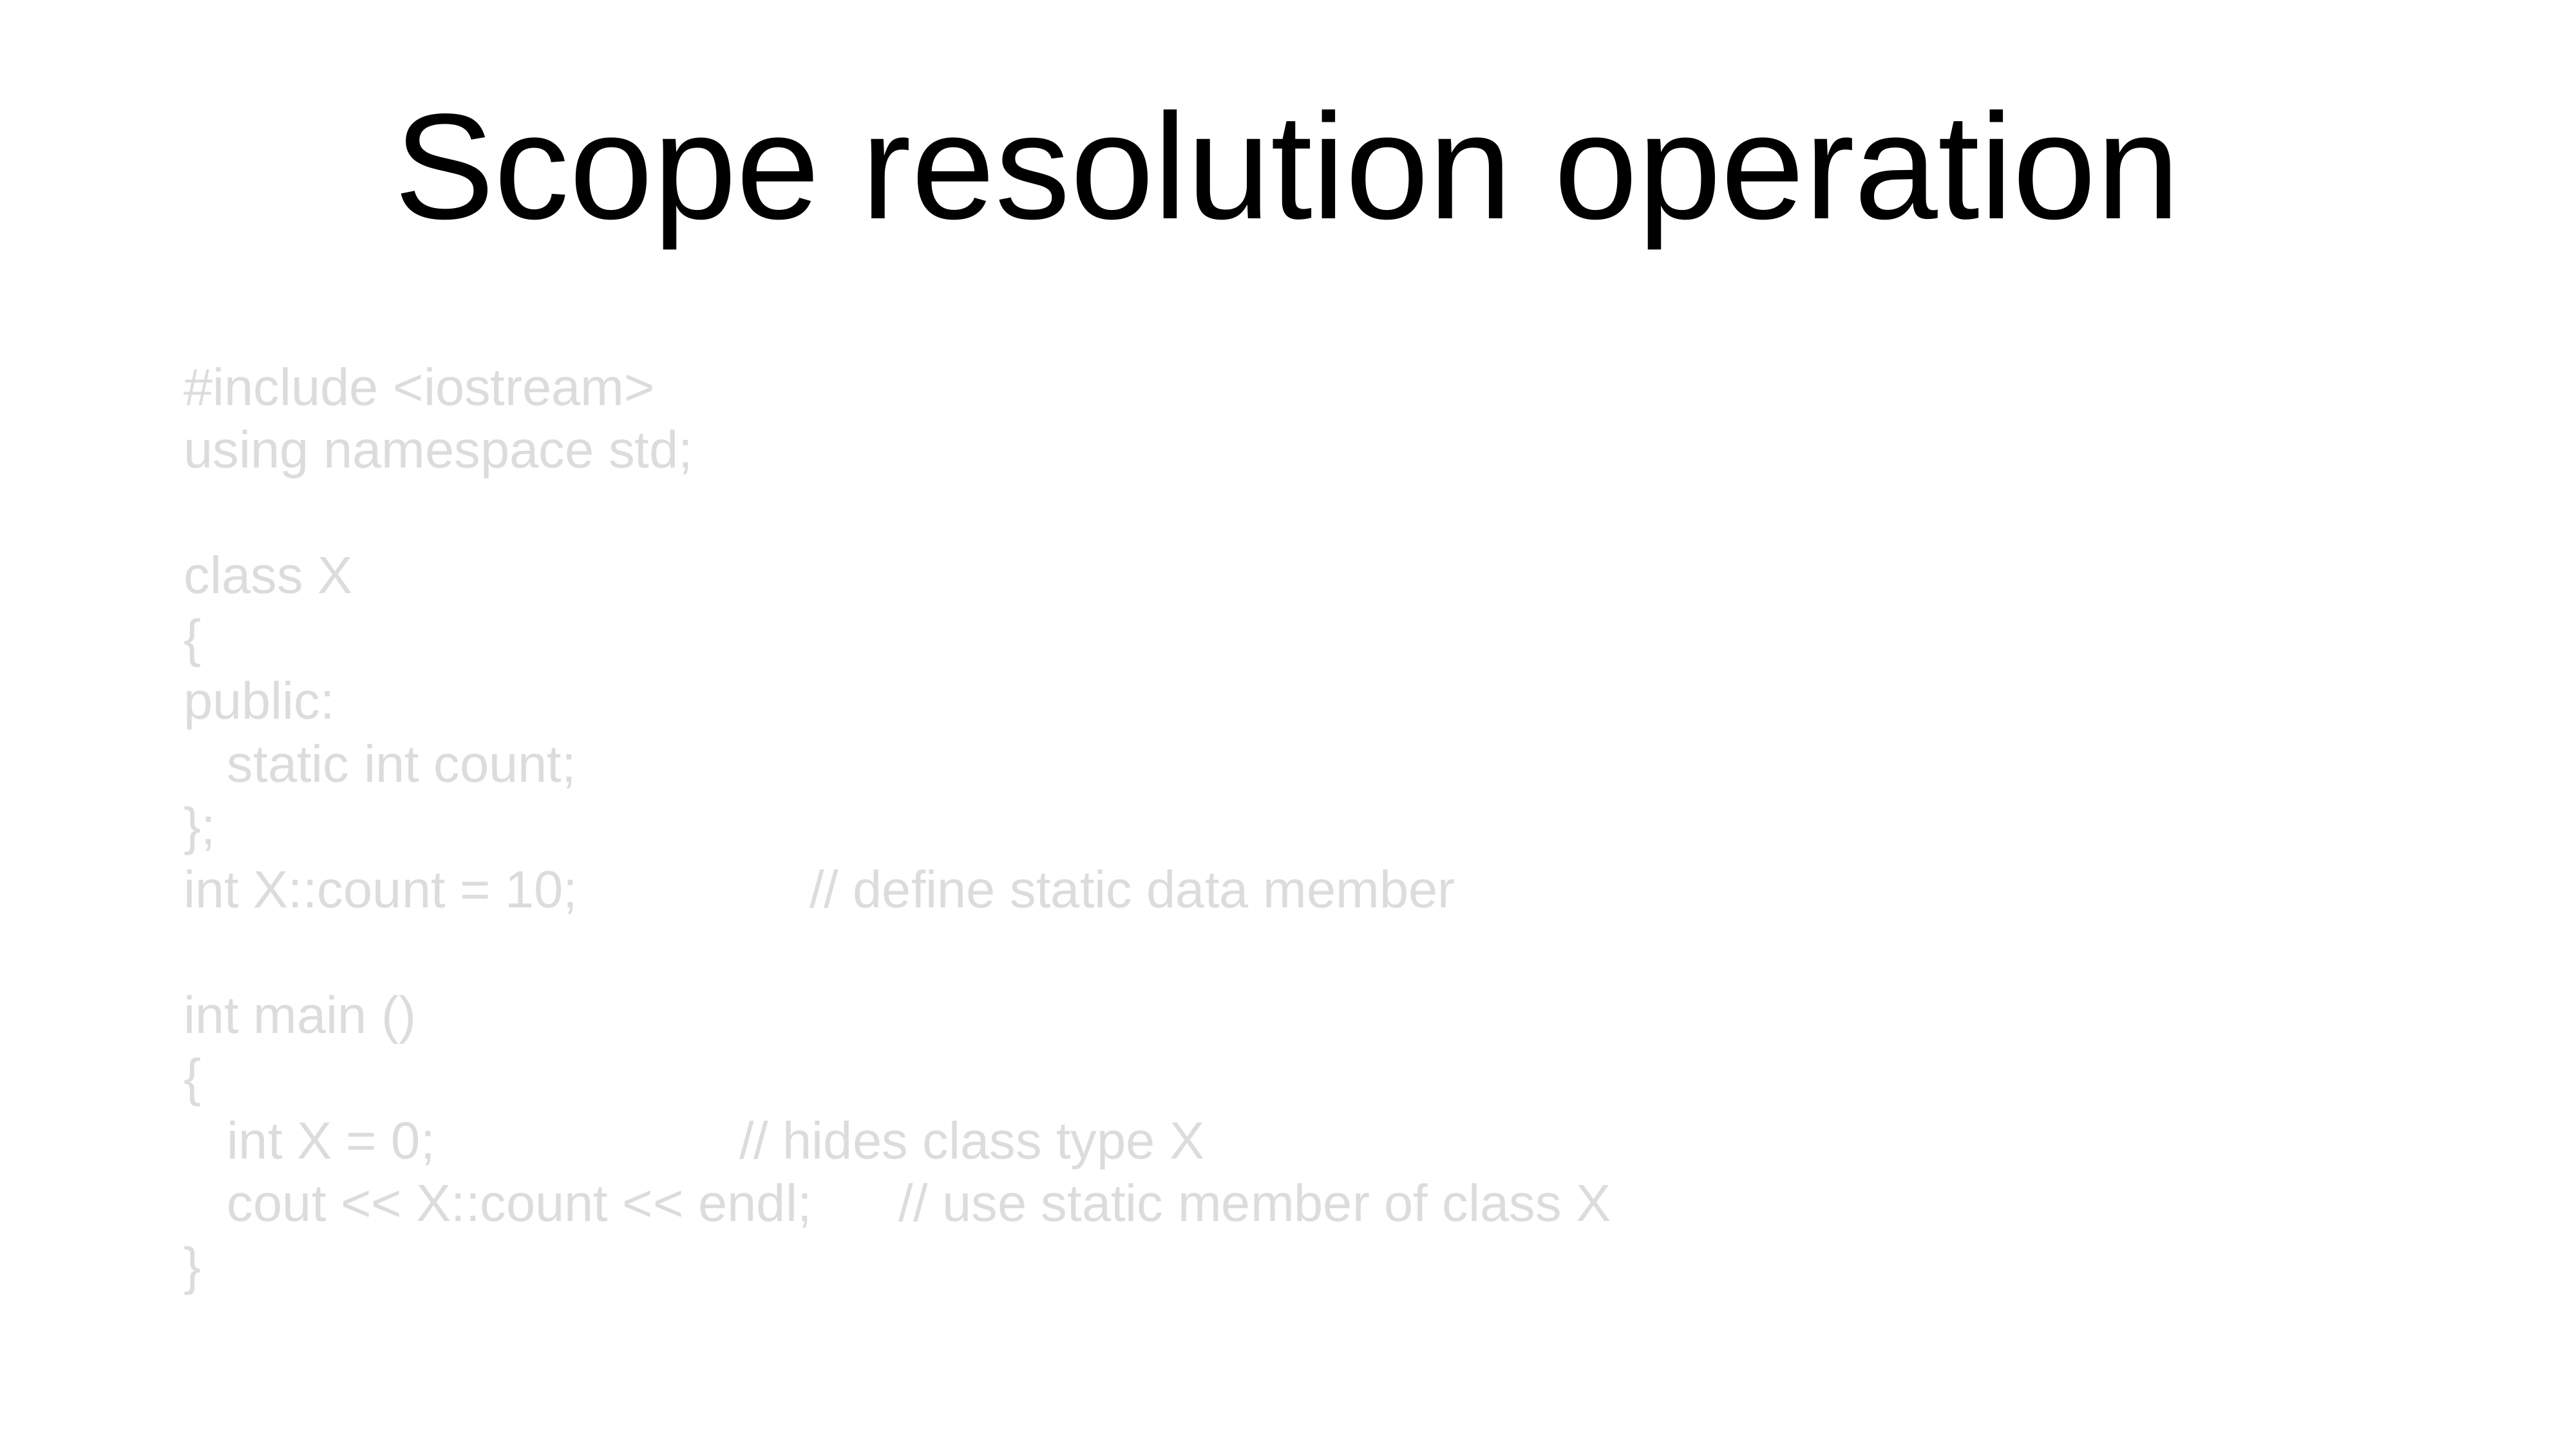

# Scope resolution operation
#include <iostream>
using namespace std;

class X
{
public:
   static int count;
};
int X::count = 10;                // define static data member

int main ()
{
   int X = 0;                     // hides class type X
   cout << X::count << endl;      // use static member of class X
}